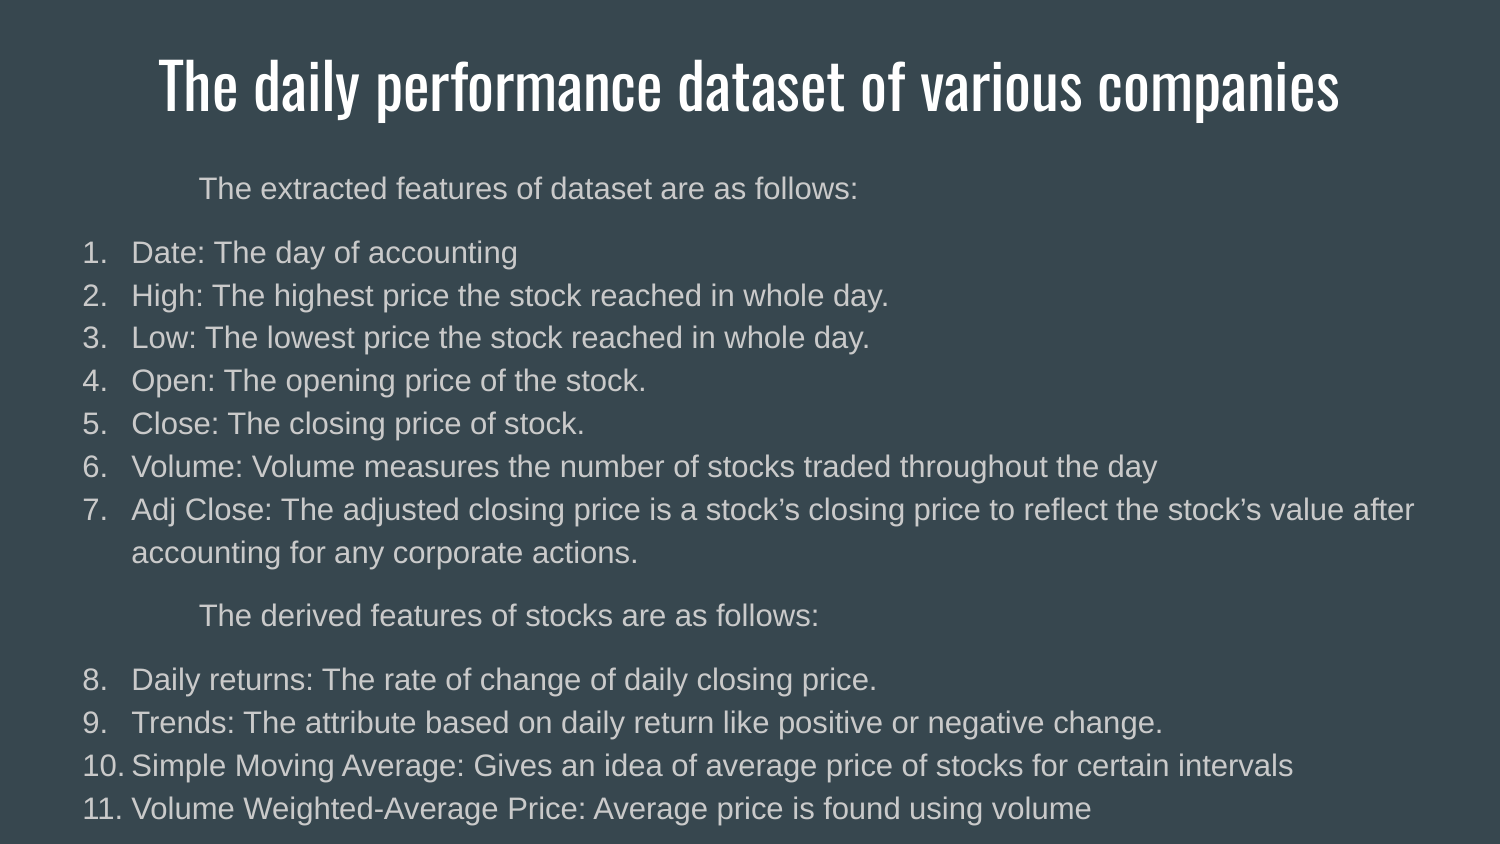

# The daily performance dataset of various companies
The extracted features of dataset are as follows:
Date: The day of accounting
High: The highest price the stock reached in whole day.
Low: The lowest price the stock reached in whole day.
Open: The opening price of the stock.
Close: The closing price of stock.
Volume: Volume measures the number of stocks traded throughout the day
Adj Close: The adjusted closing price is a stock’s closing price to reflect the stock’s value after accounting for any corporate actions.
The derived features of stocks are as follows:
Daily returns: The rate of change of daily closing price.
Trends: The attribute based on daily return like positive or negative change.
Simple Moving Average: Gives an idea of average price of stocks for certain intervals
Volume Weighted-Average Price: Average price is found using volume